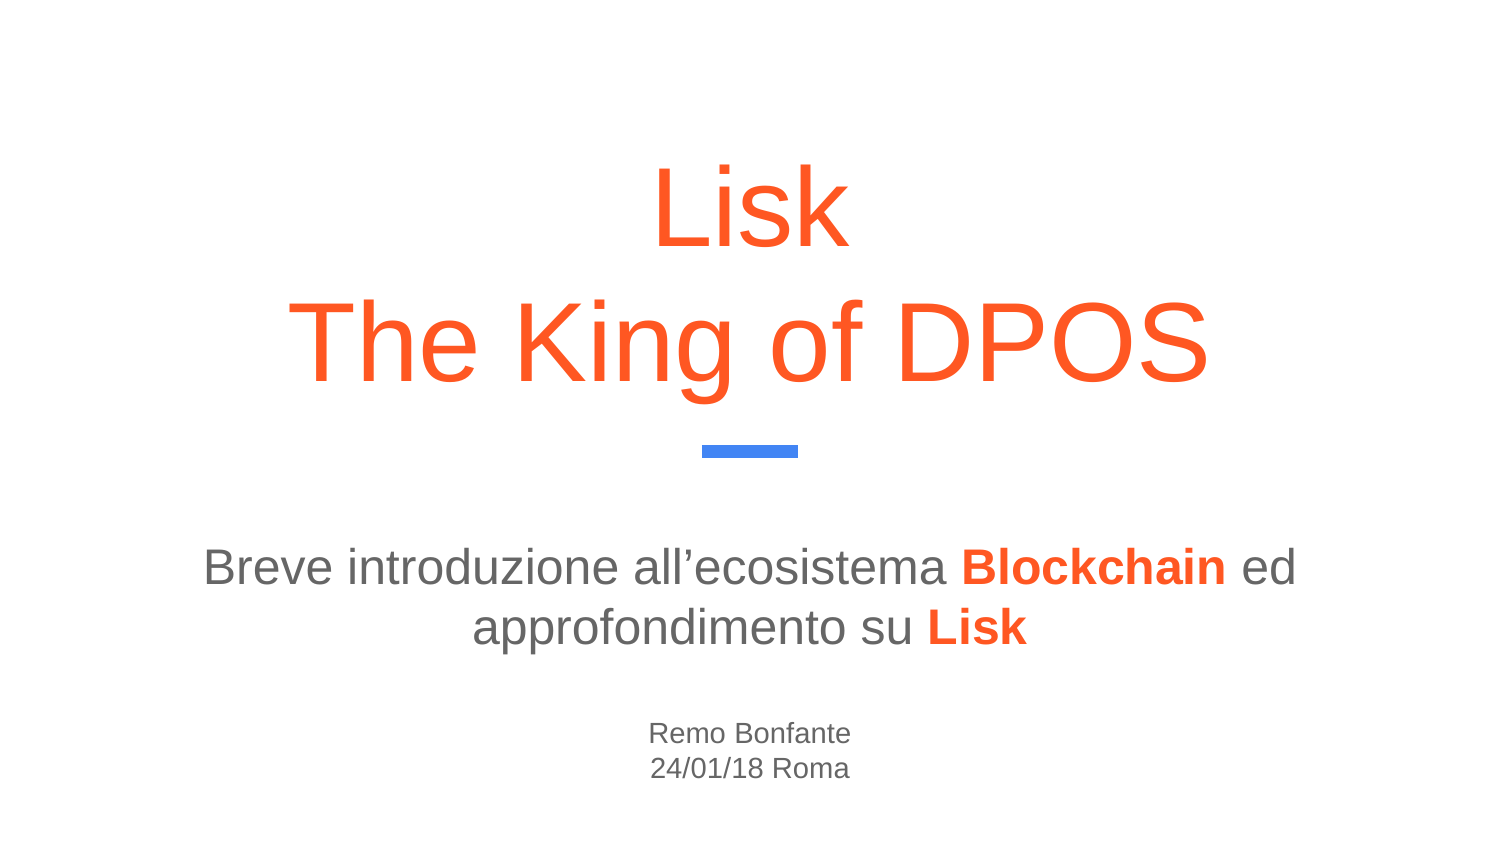

# Lisk
The King of DPOS
Breve introduzione all’ecosistema Blockchain ed approfondimento su Lisk

Remo Bonfante
24/01/18 Roma